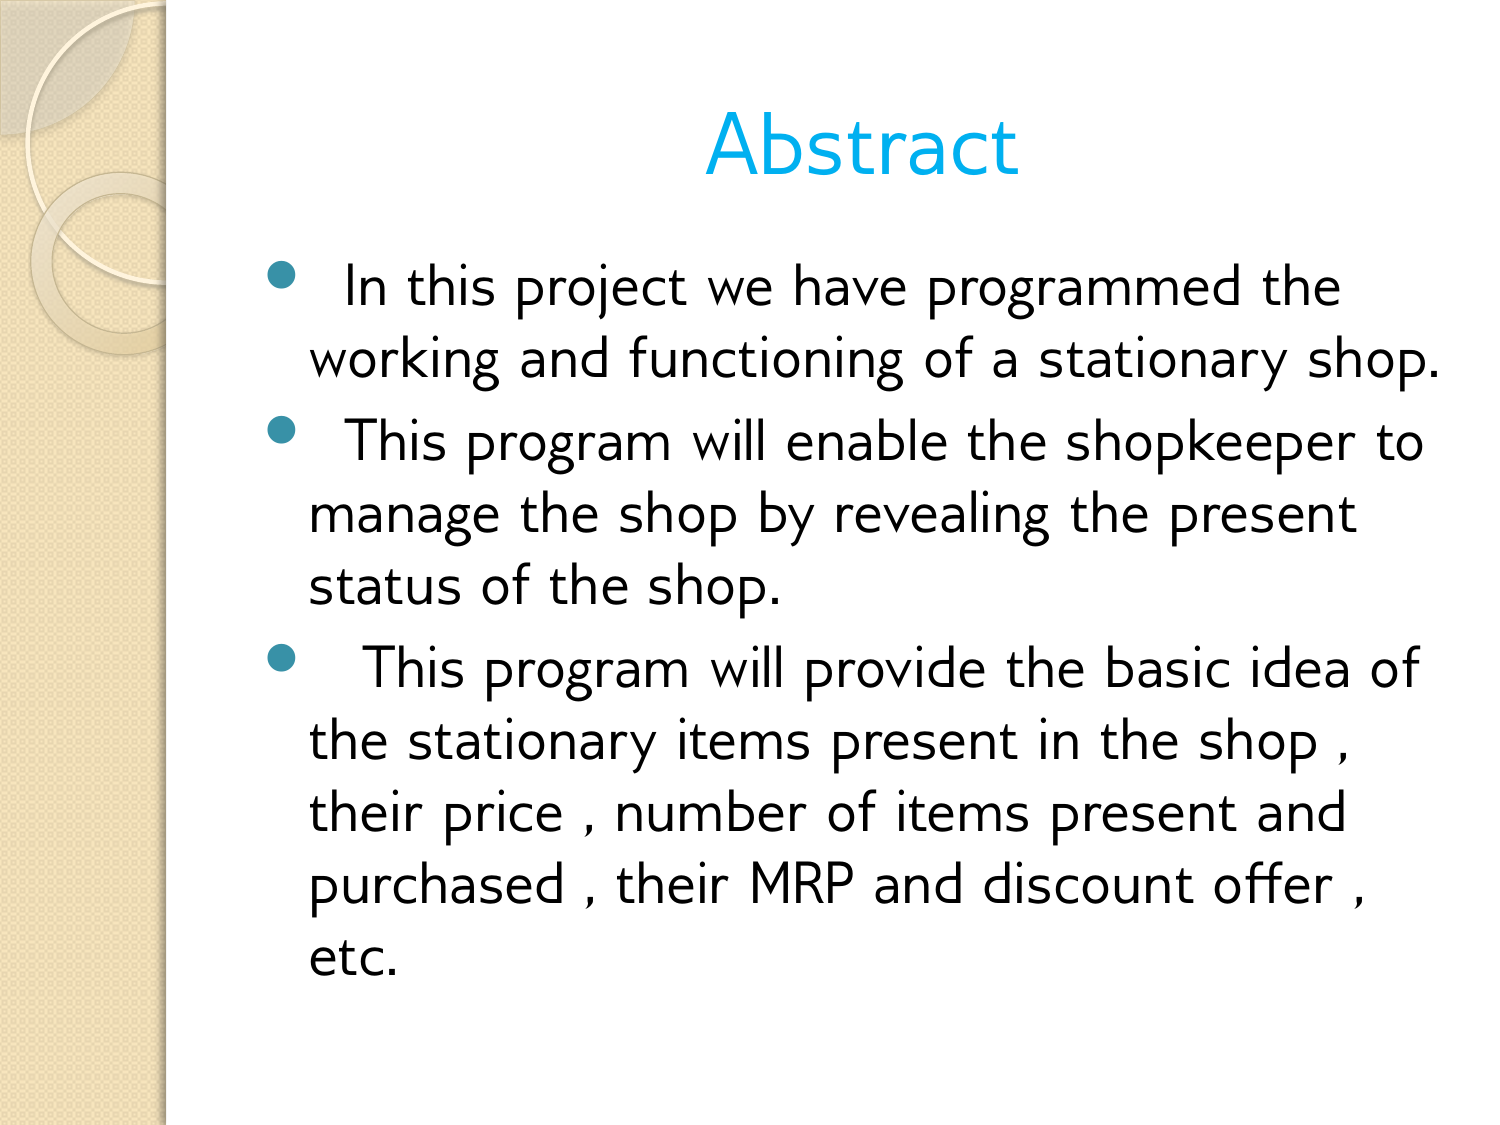

# Abstract
  In this project we have programmed the working and functioning of a stationary shop.
  This program will enable the shopkeeper to manage the shop by revealing the present status of the shop.
   This program will provide the basic idea of the stationary items present in the shop , their price , number of items present and purchased , their MRP and discount offer , etc.